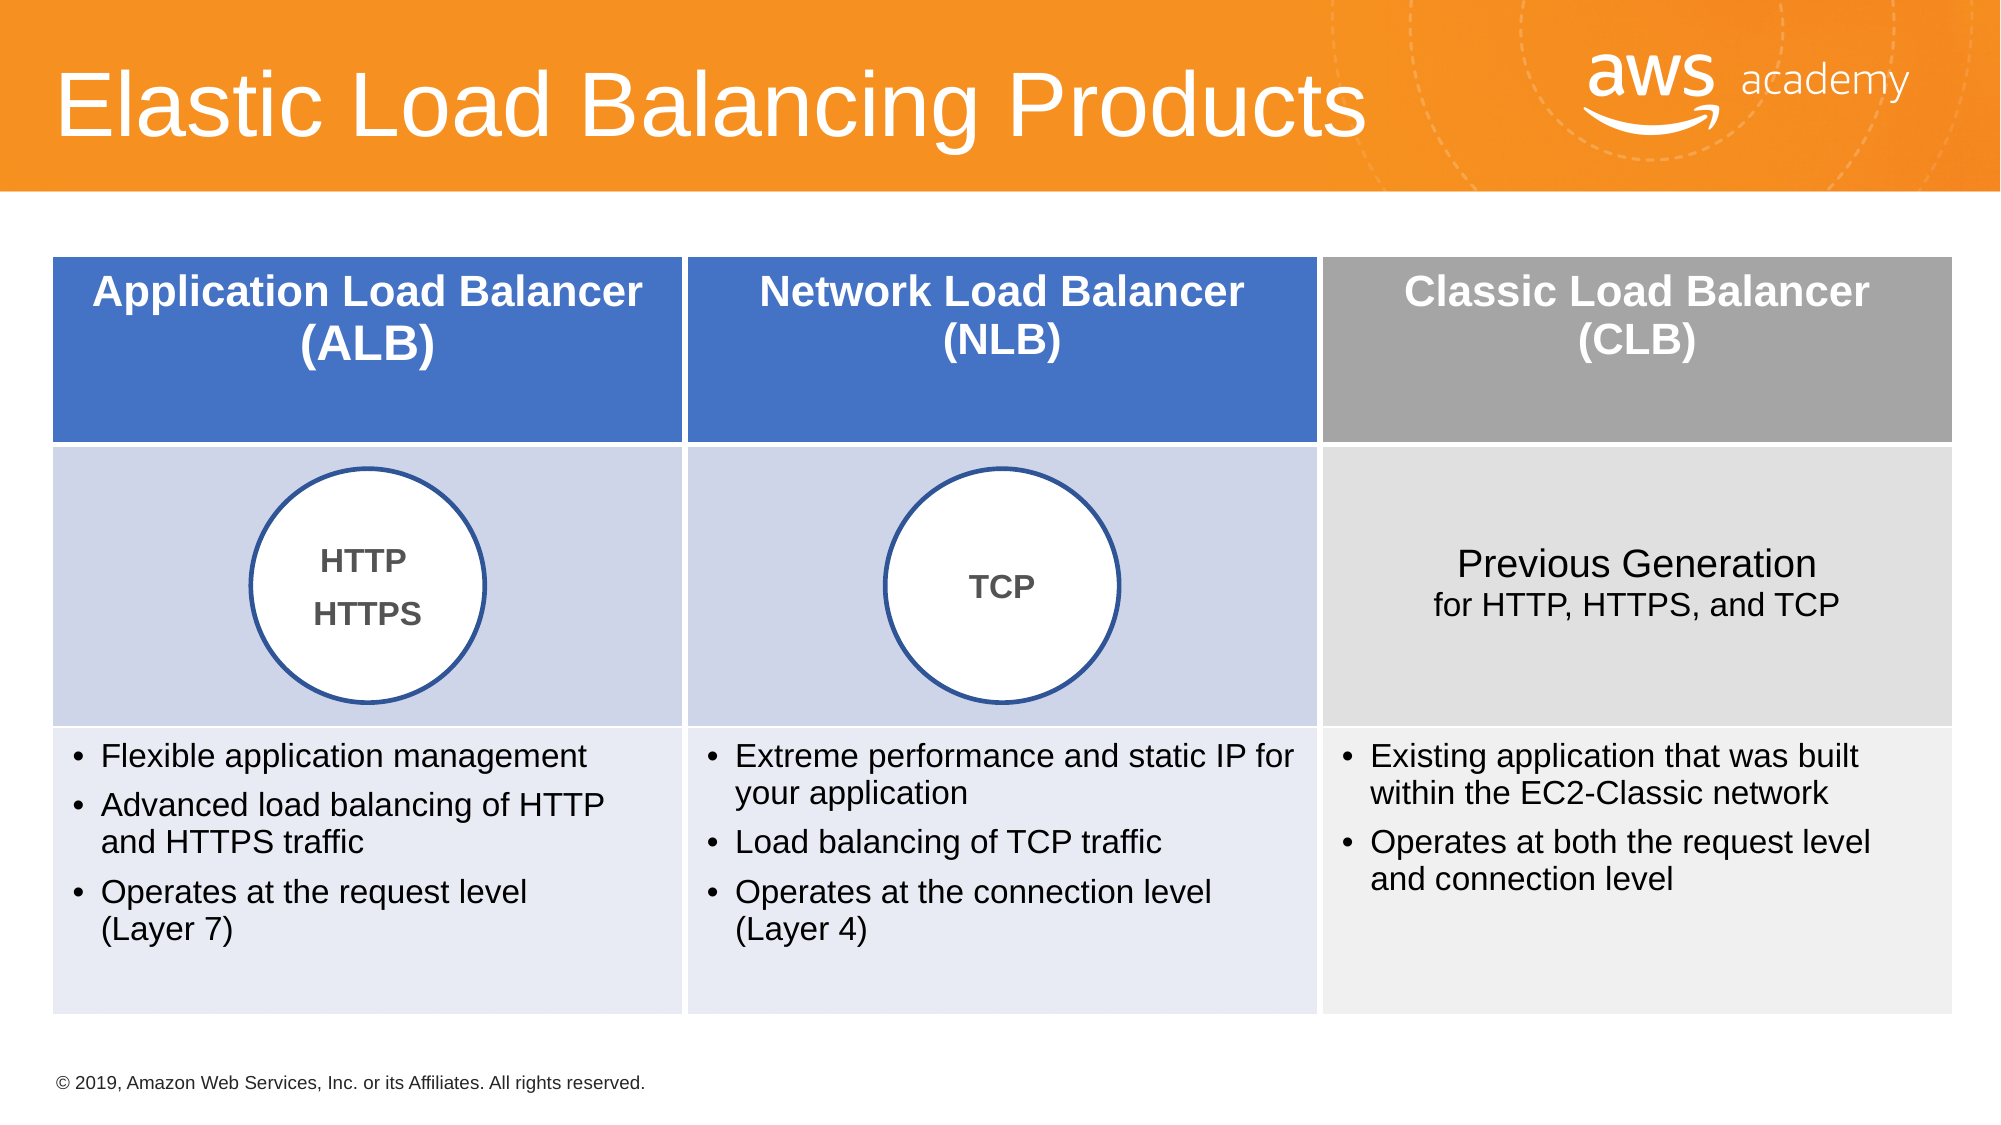

# Elastic Load Balancing Products
| Application Load Balancer (ALB) |
| --- |
|  |
| Flexible application management Advanced load balancing of HTTP and HTTPS traffic Operates at the request level (Layer 7) |
| Network Load Balancer (NLB) |
| --- |
|  |
| Extreme performance and static IP for your application Load balancing of TCP traffic Operates at the connection level (Layer 4) |
| Classic Load Balancer (CLB) |
| --- |
| Previous Generation for HTTP, HTTPS, and TCP |
| Existing application that was built within the EC2-Classic network Operates at both the request level and connection level |
HTTP

HTTPS
TCP